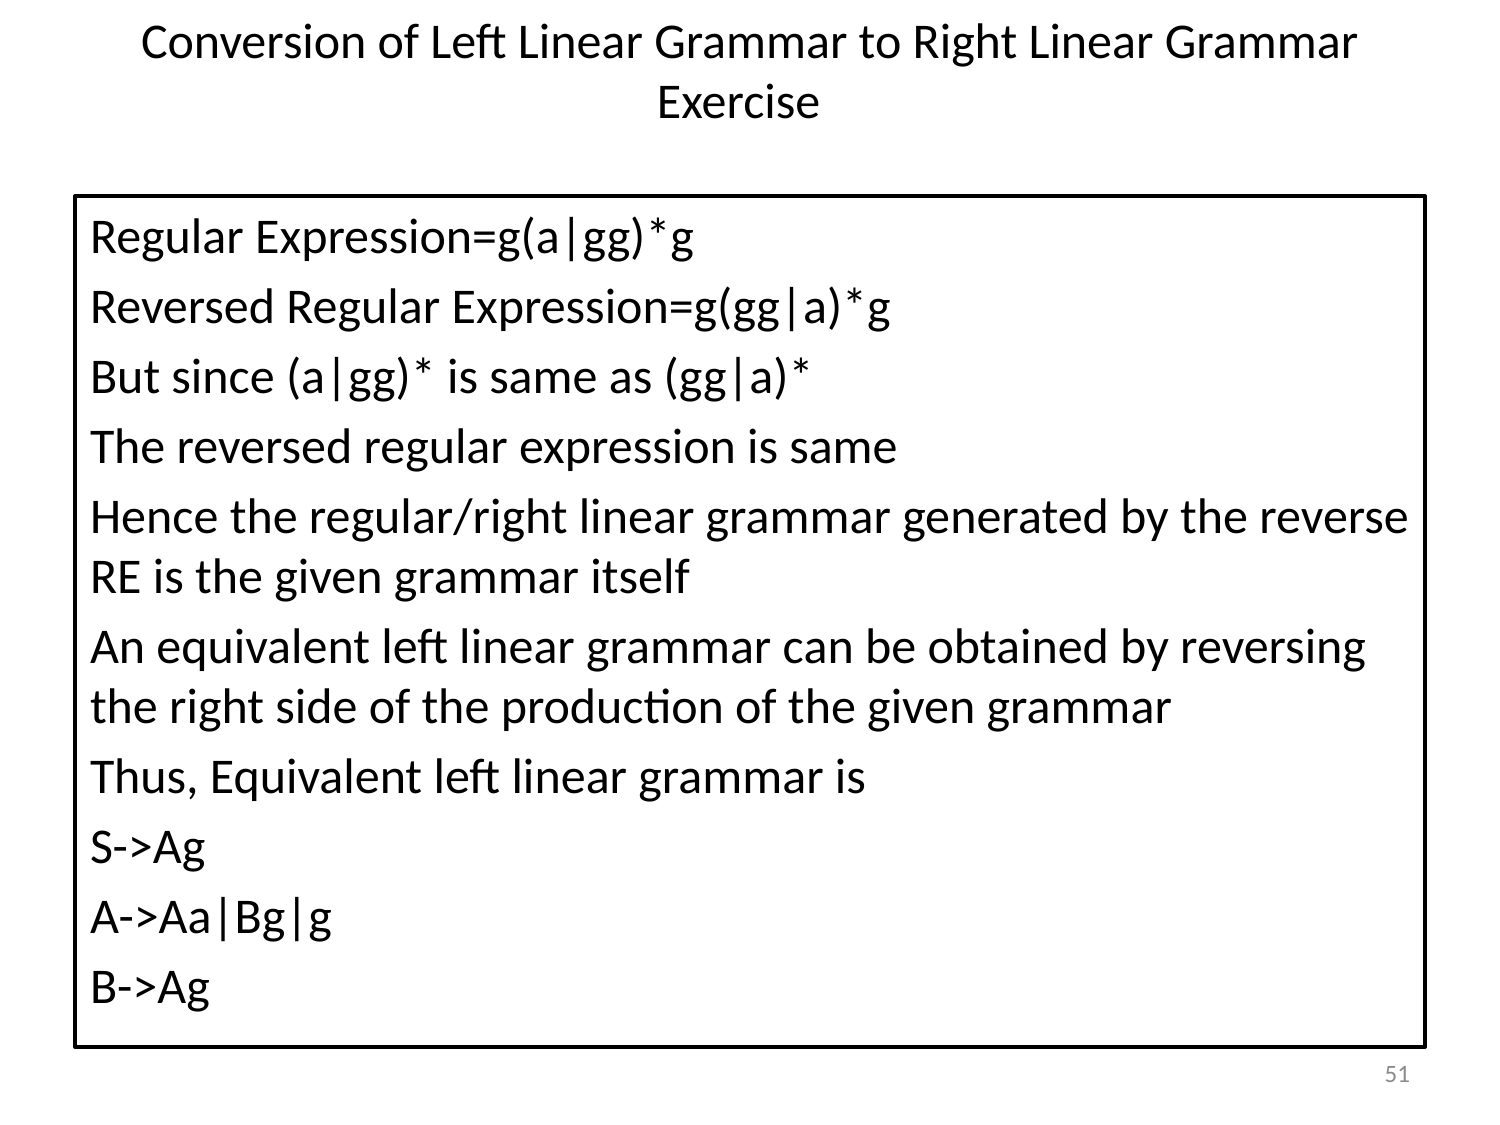

Conversion of Left Linear Grammar to Right Linear Grammar
Exercise
Regular Expression=g(a|gg)*g
Reversed Regular Expression=g(gg|a)*g
But since (a|gg)* is same as (gg|a)*
The reversed regular expression is same
Hence the regular/right linear grammar generated by the reverse RE is the given grammar itself
An equivalent left linear grammar can be obtained by reversing the right side of the production of the given grammar
Thus, Equivalent left linear grammar is
S->Ag
A->Aa|Bg|g
B->Ag
51